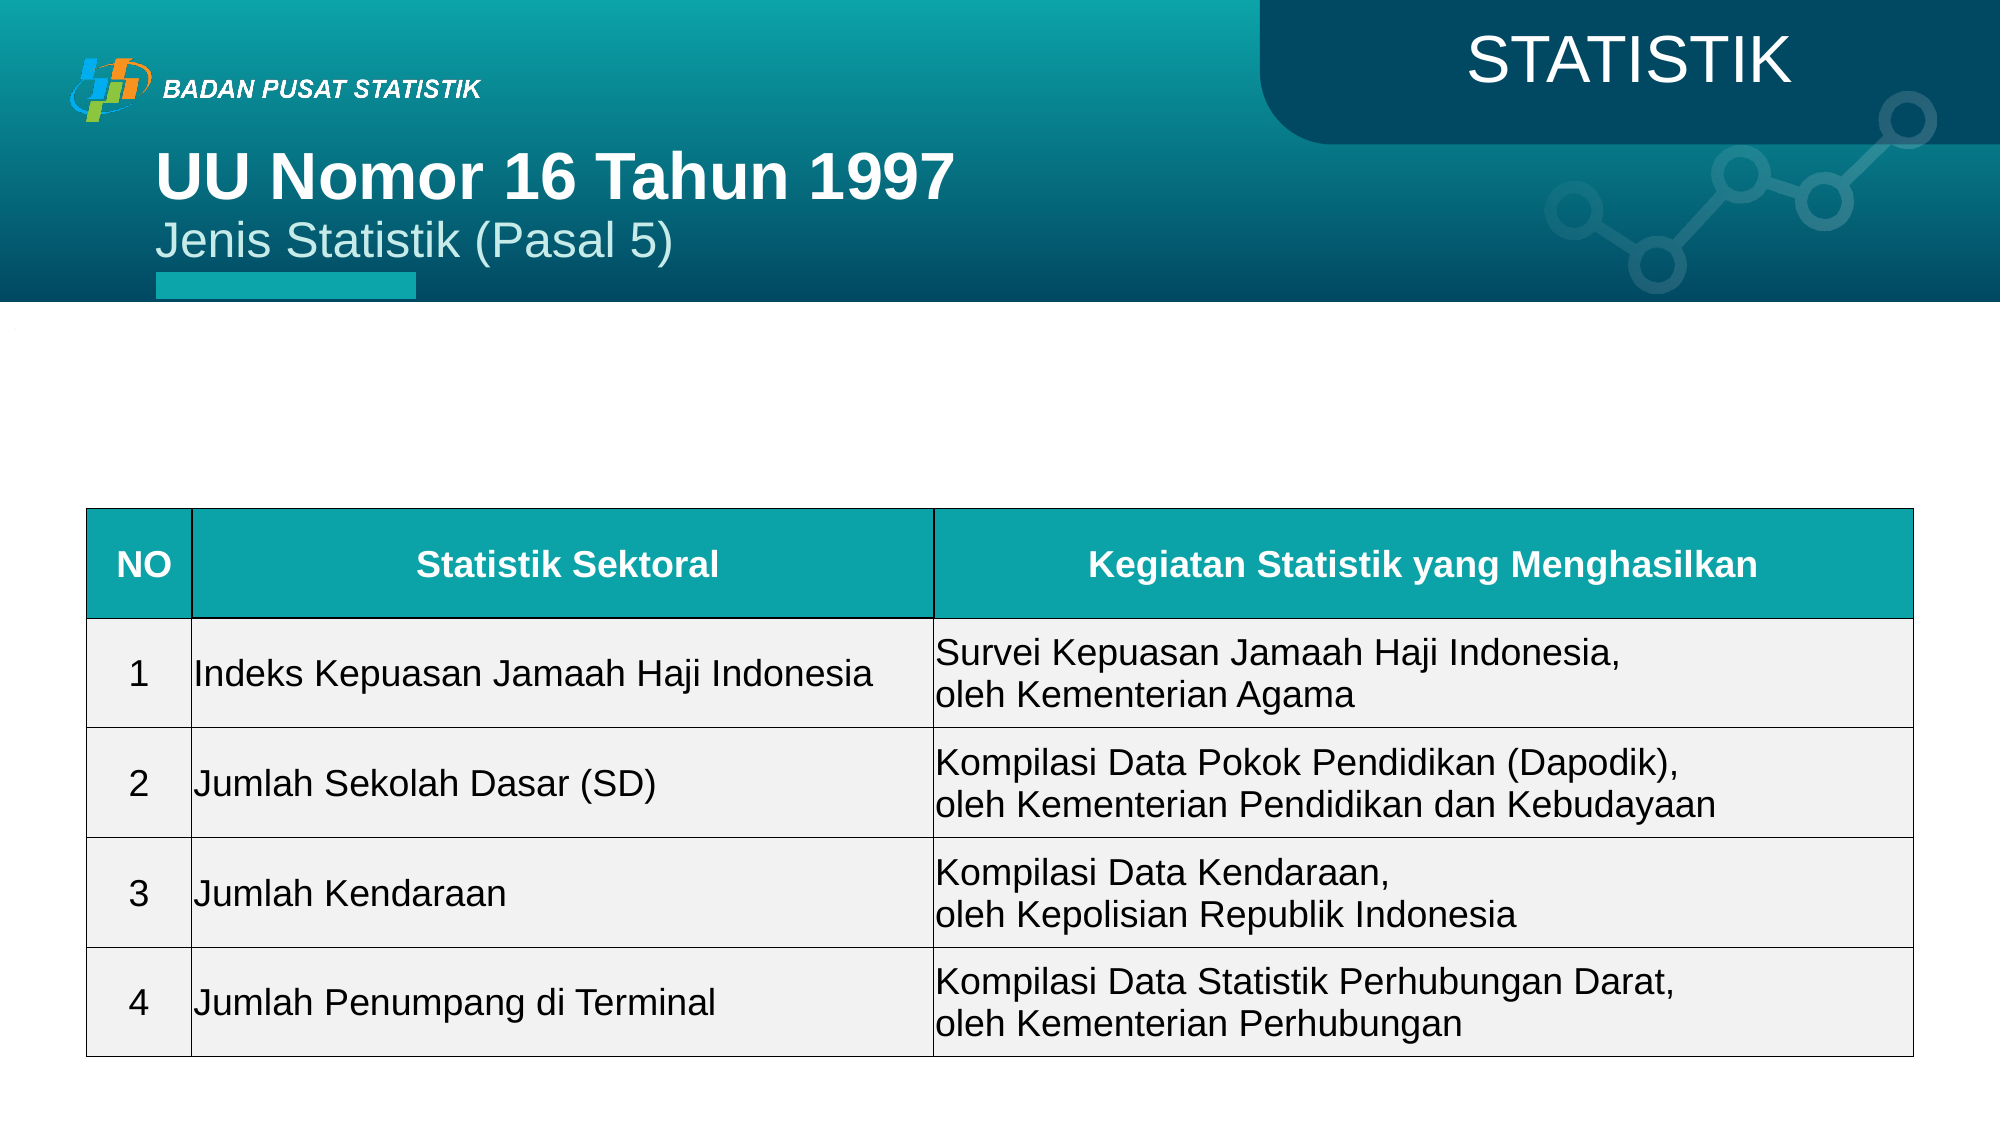

STATISTIK
UU Nomor 16 Tahun 1997
Jenis Statistik (Pasal 5)

### Chart

| Category |
|---|
| NO | Statistik Sektoral | Kegiatan Statistik yang Menghasilkan |
| --- | --- | --- |
| 1 | Indeks Kepuasan Jamaah Haji Indonesia | Survei Kepuasan Jamaah Haji Indonesia, oleh Kementerian Agama |
| 2 | Jumlah Sekolah Dasar (SD) | Kompilasi Data Pokok Pendidikan (Dapodik), oleh Kementerian Pendidikan dan Kebudayaan |
| 3 | Jumlah Kendaraan | Kompilasi Data Kendaraan, oleh Kepolisian Republik Indonesia |
| 4 | Jumlah Penumpang di Terminal | Kompilasi Data Statistik Perhubungan Darat, oleh Kementerian Perhubungan |